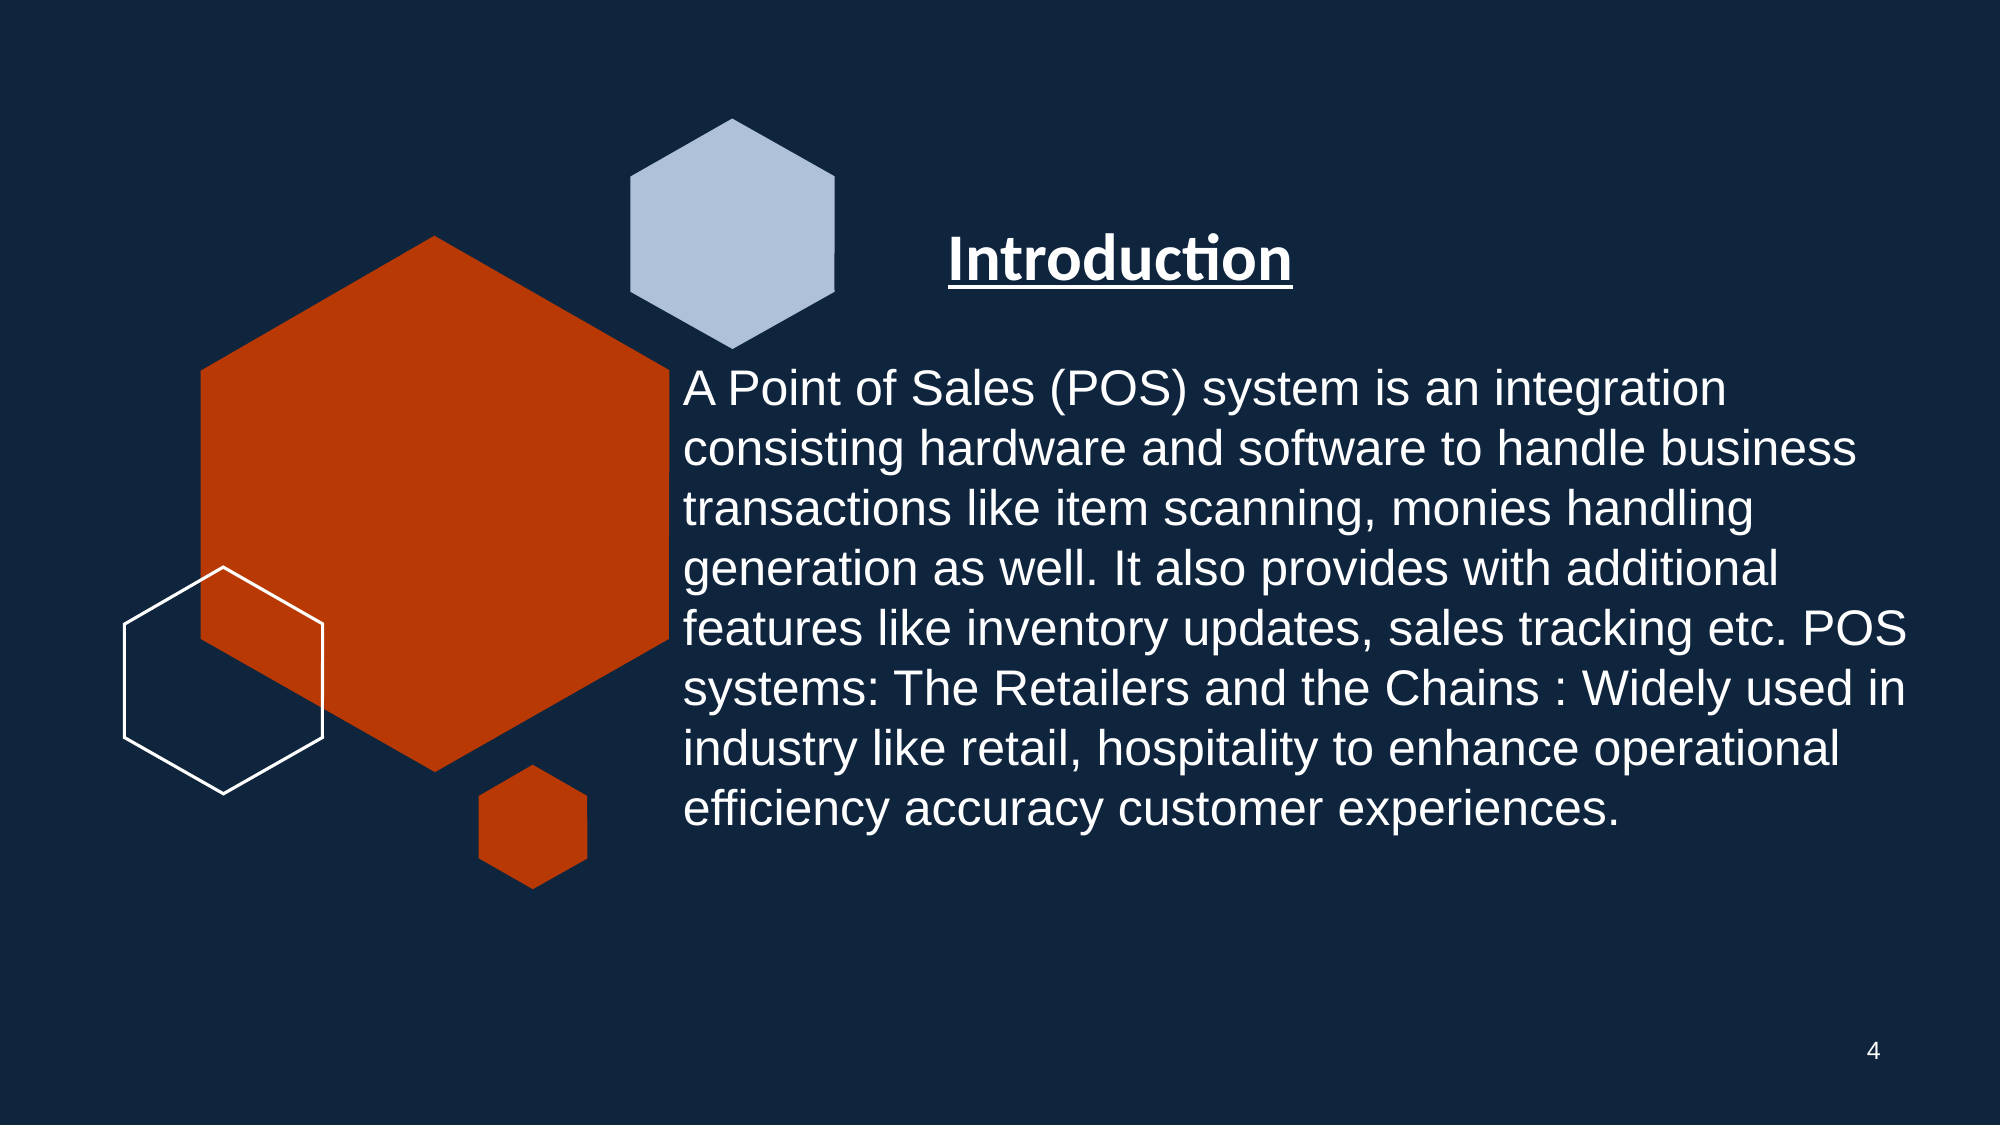

# Introduction
A Point of Sales (POS) system is an integration consisting hardware and software to handle business transactions like item scanning, monies handling generation as well. It also provides with additional features like inventory updates, sales tracking etc. POS systems: The Retailers and the Chains : Widely used in industry like retail, hospitality to enhance operational efficiency accuracy customer experiences.

4